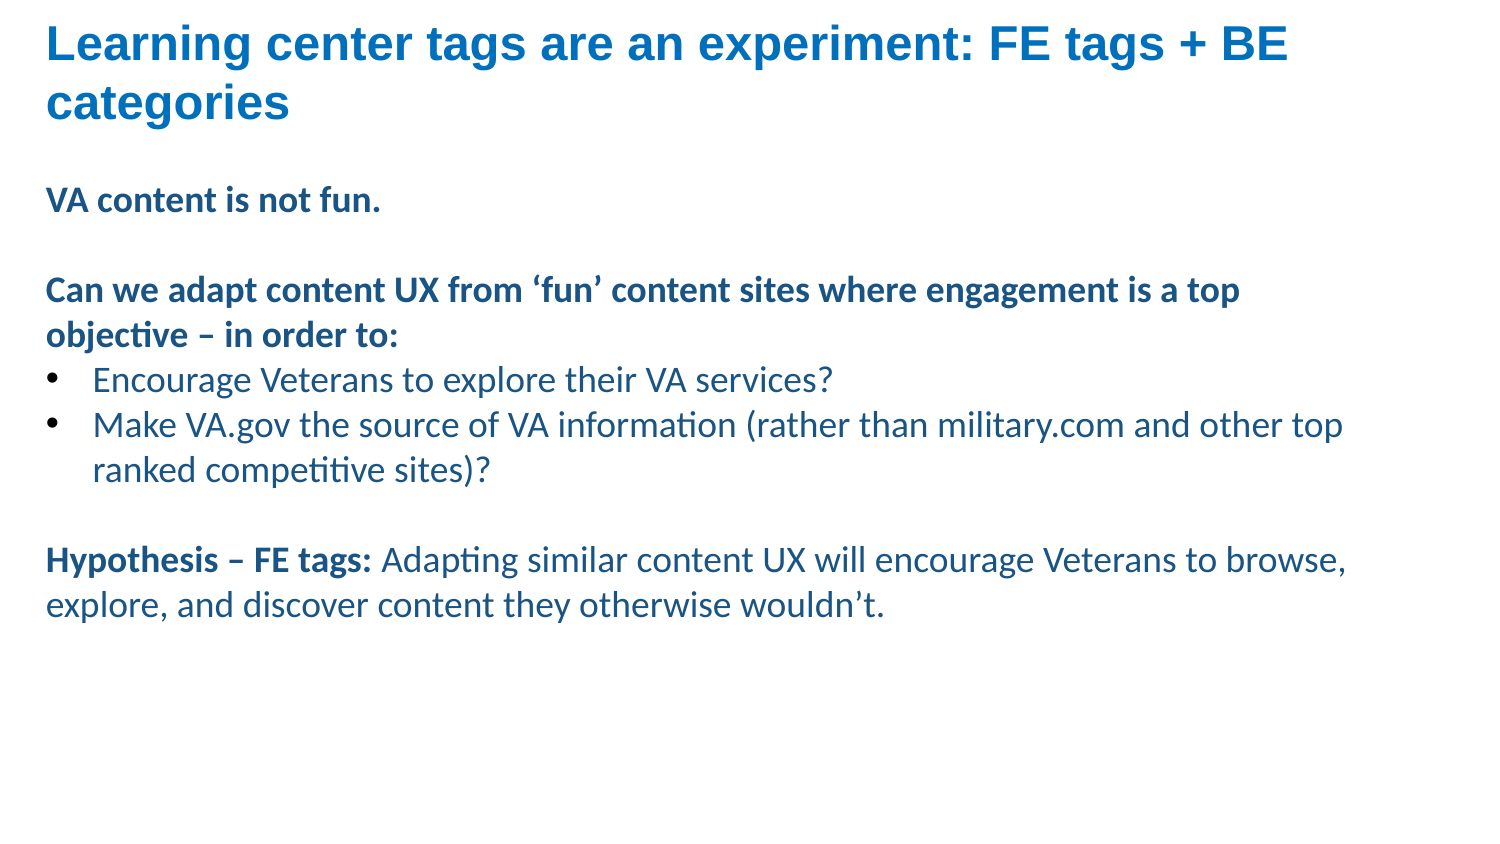

# Learning center tags are an experiment: FE tags + BE categories
VA content is not fun.

Can we adapt content UX from ‘fun’ content sites where engagement is a top objective – in order to:
Encourage Veterans to explore their VA services?
Make VA.gov the source of VA information (rather than military.com and other top ranked competitive sites)?

Hypothesis – FE tags: Adapting similar content UX will encourage Veterans to browse, explore, and discover content they otherwise wouldn’t.